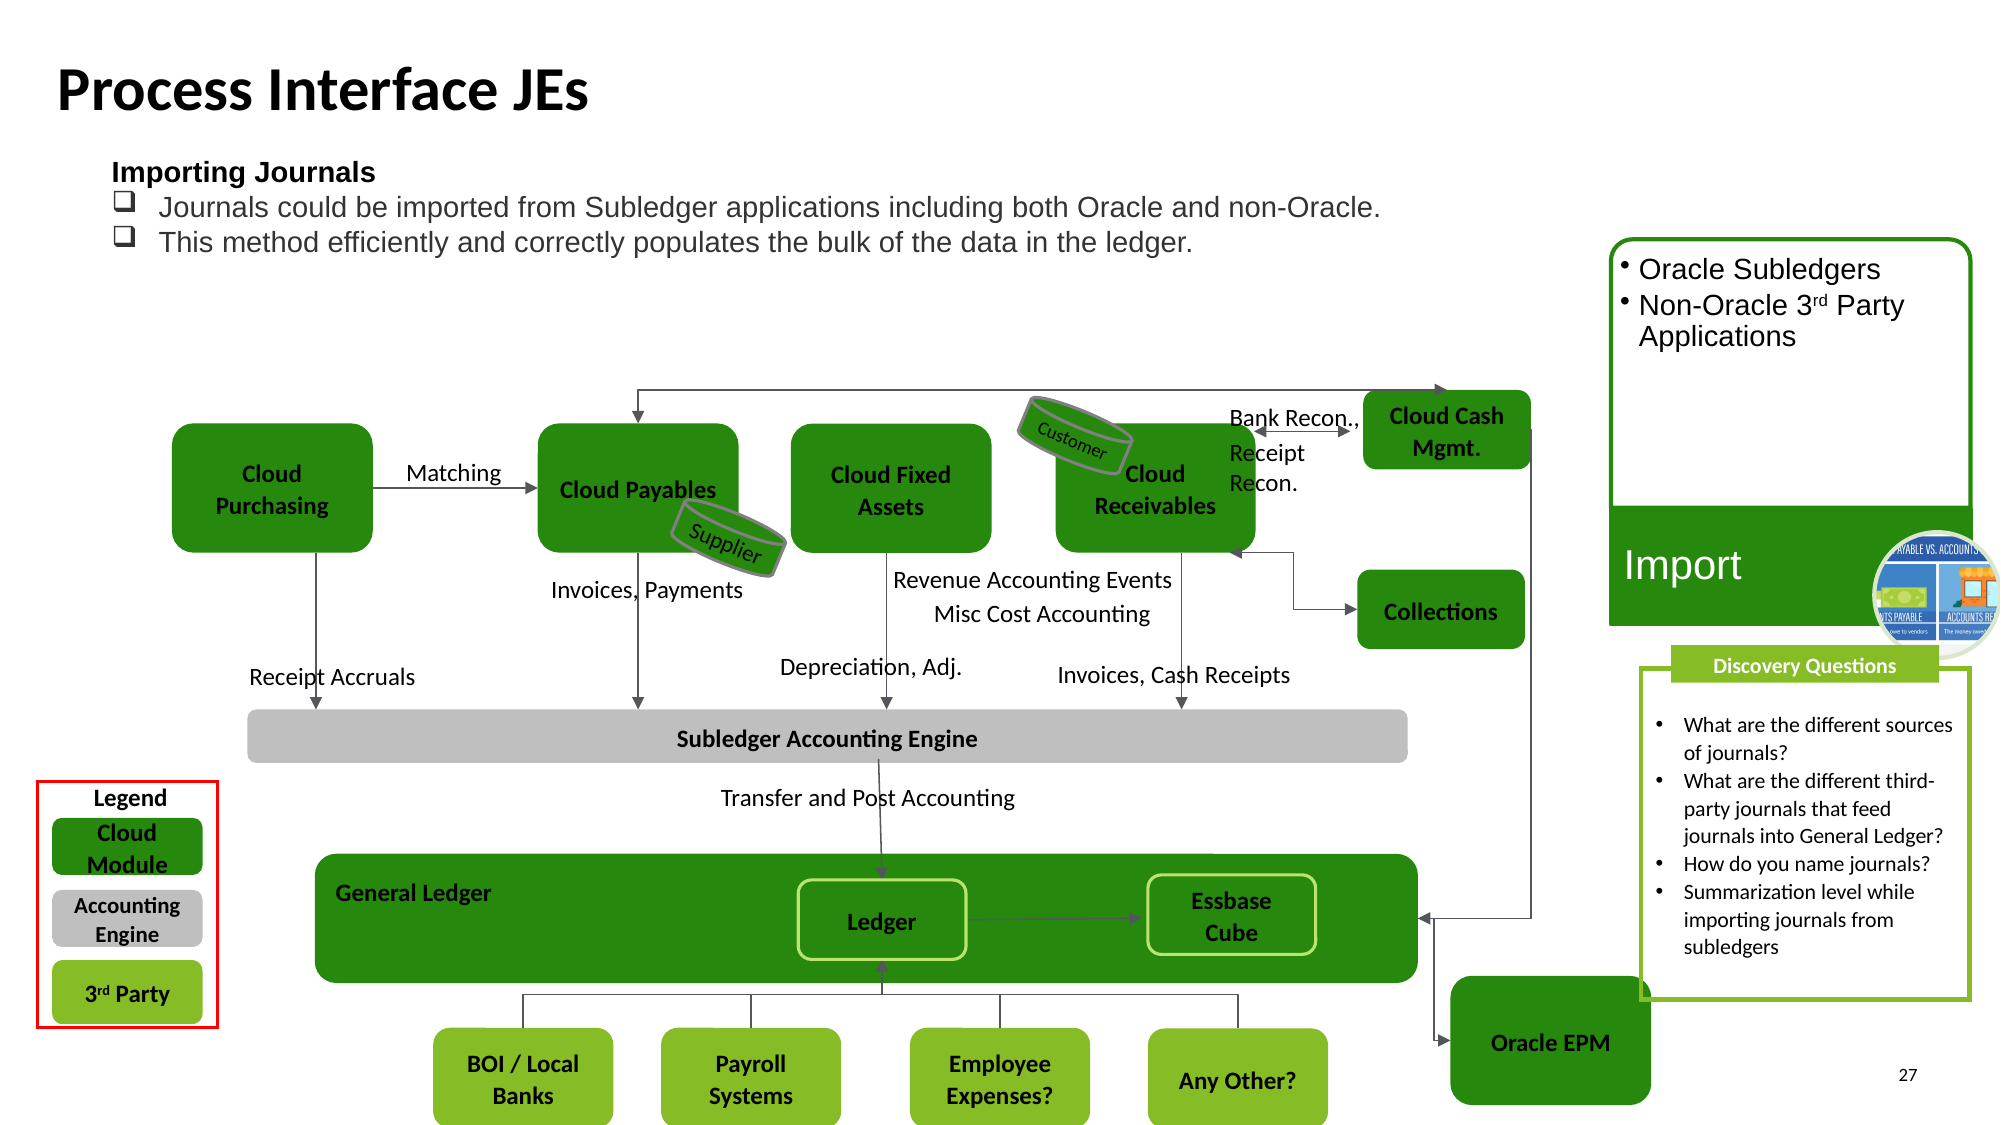

# Process Interface JEs
Importing Journals
Journals could be imported from Subledger applications including both Oracle and non-Oracle.
This method efficiently and correctly populates the bulk of the data in the ledger.

Oracle Subledgers
Non-Oracle 3rd Party Applications
Cloud Cash Mgmt.
Bank Recon.,
Receipt Recon.
Customer
Cloud Purchasing
Cloud Payables
Cloud Receivables
Cloud Fixed Assets
Matching
Supplier
Revenue Accounting Events
Misc Cost Accounting
Collections
Invoices, Payments
Depreciation, Adj.
Invoices, Cash Receipts
Receipt Accruals
Subledger Accounting Engine

Legend
Transfer and Post Accounting
Cloud Module
General Ledger
Essbase Cube
Ledger
Accounting Engine
3rd Party
Oracle EPM
BOI / Local Banks
Payroll Systems
Employee Expenses?
Any Other?
Import

Discovery Questions

What are the different sources of journals?
What are the different third-party journals that feed journals into General Ledger?
How do you name journals?
Summarization level while importing journals from subledgers